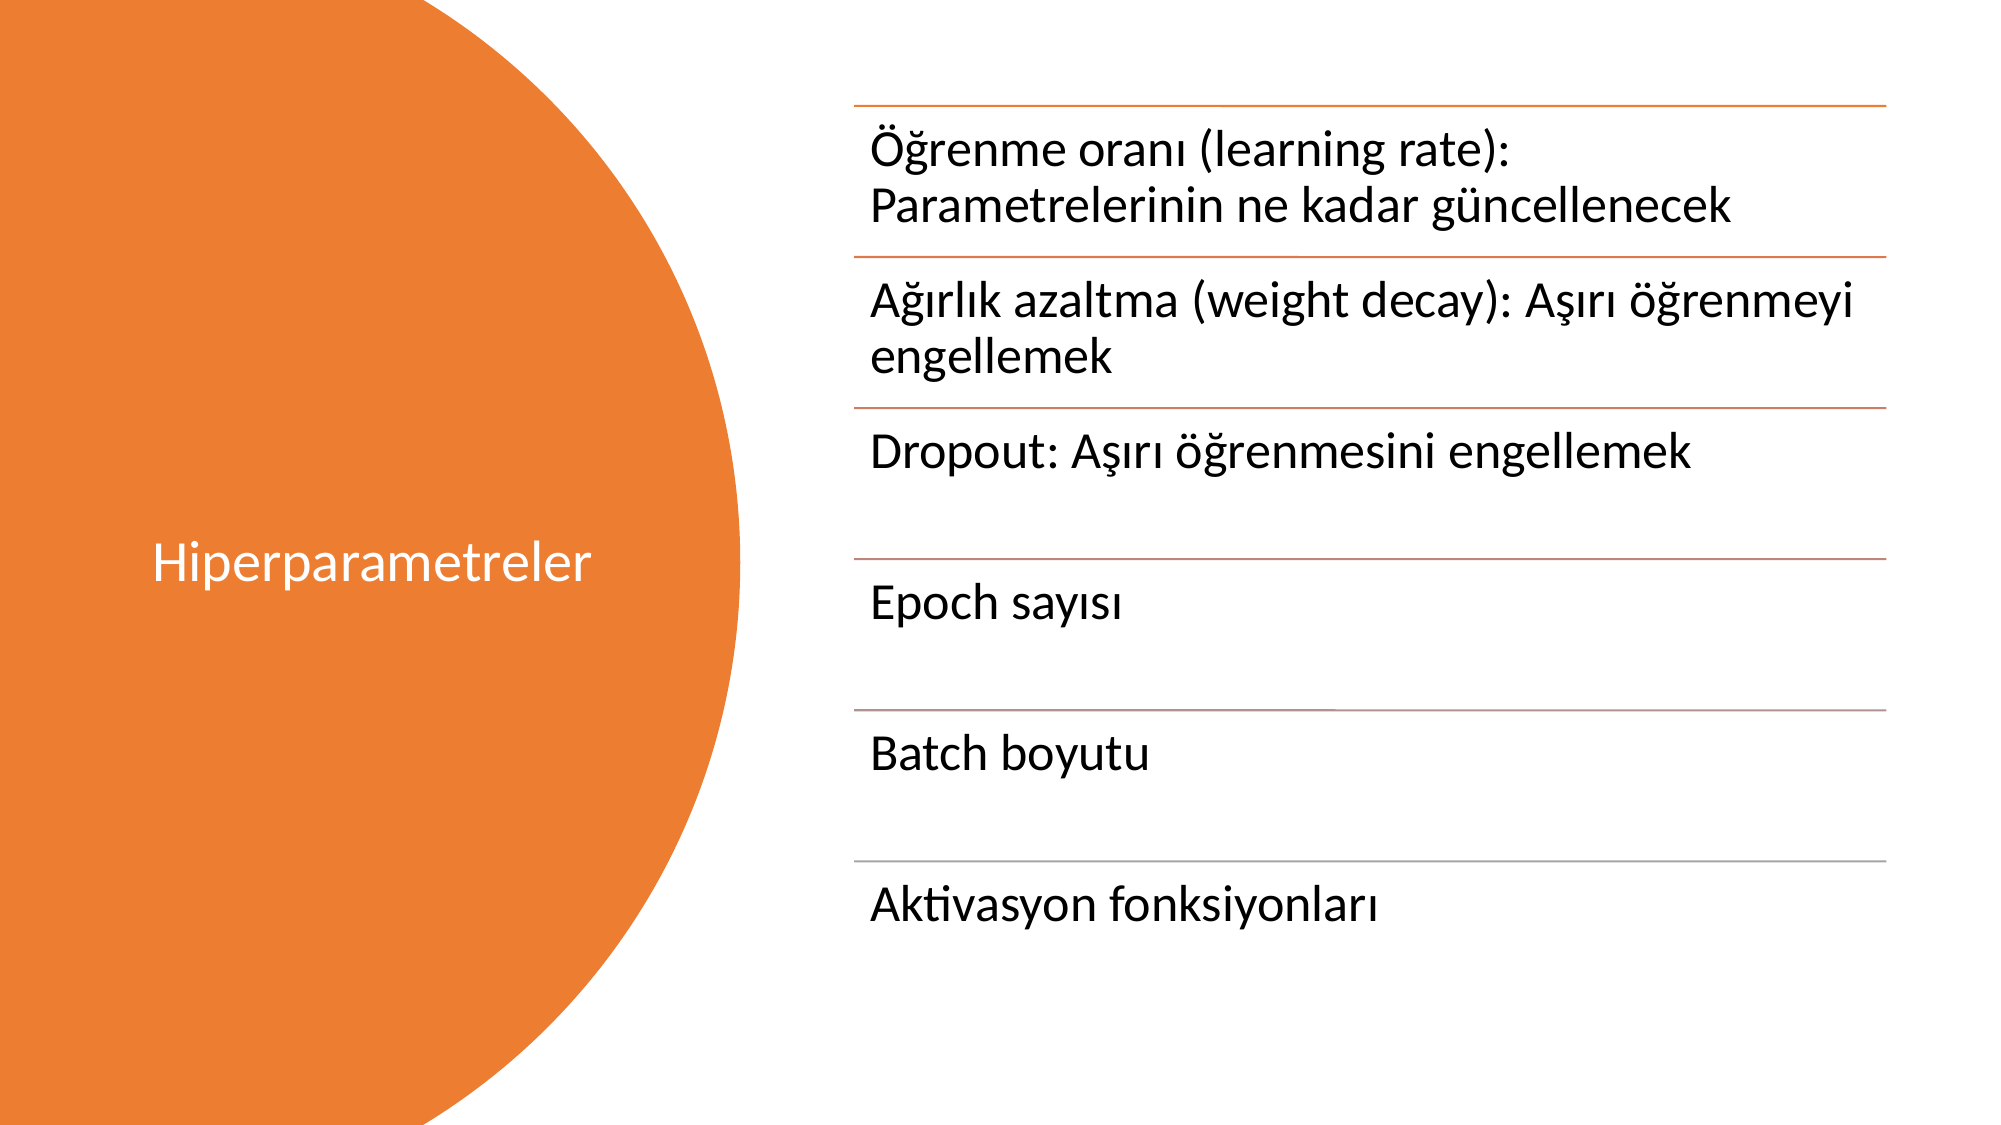

Öğrenme oranı (learning rate): Parametrelerinin ne kadar güncellenecek
Ağırlık azaltma (weight decay): Aşırı öğrenmeyi engellemek
Dropout: Aşırı öğrenmesini engellemek
Epoch sayısı
Batch boyutu
Aktivasyon fonksiyonları
# Hiperparametreler